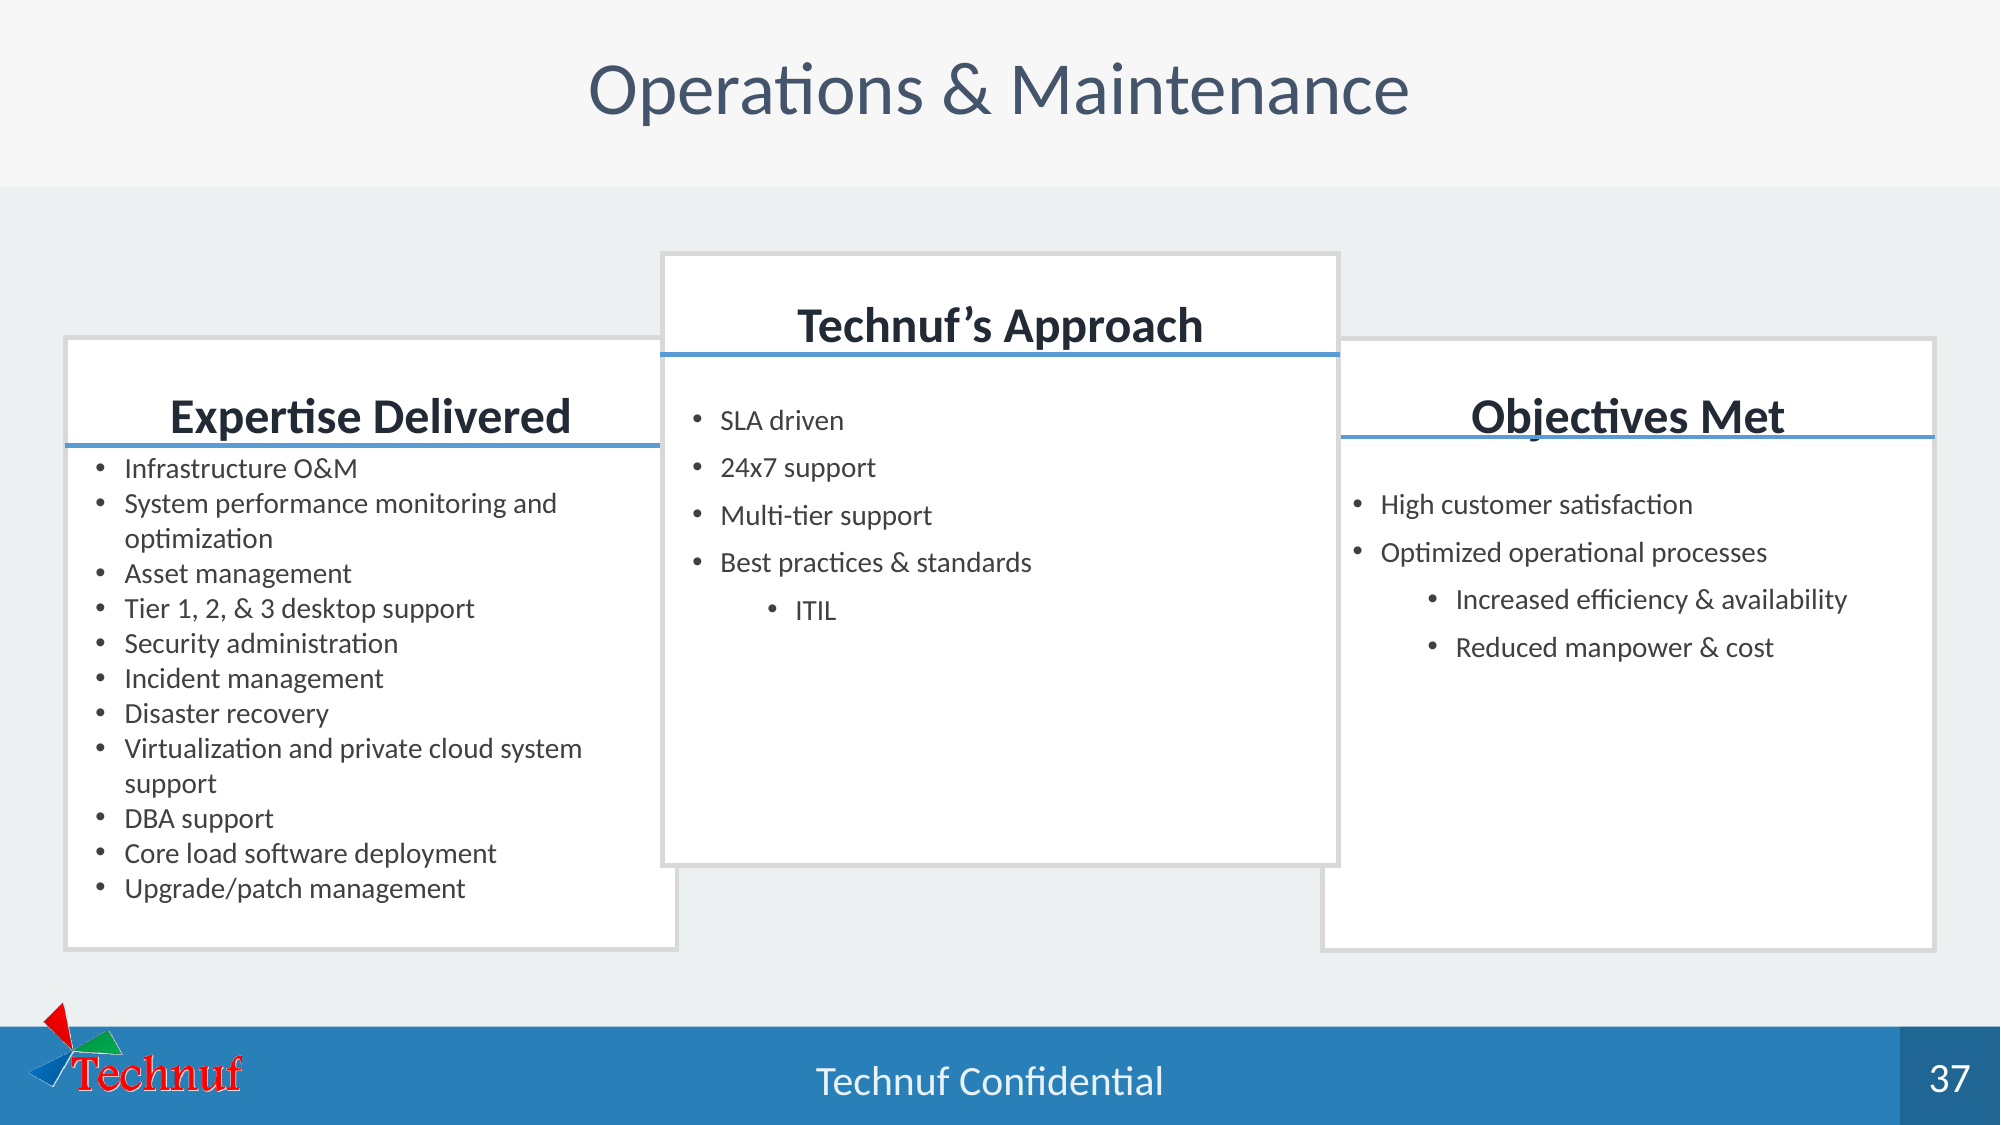

# Operations & Maintenance

SLA driven
24x7 support
Multi-tier support
Best practices & standards
ITIL

Technuf’s Approach

Infrastructure O&M
System performance monitoring and optimization
Asset management
Tier 1, 2, & 3 desktop support
Security administration
Incident management
Disaster recovery
Virtualization and private cloud system support
DBA support
Core load software deployment
Upgrade/patch management

High customer satisfaction
Optimized operational processes
Increased efficiency & availability
Reduced manpower & cost

Objectives Met
Expertise Delivered
37